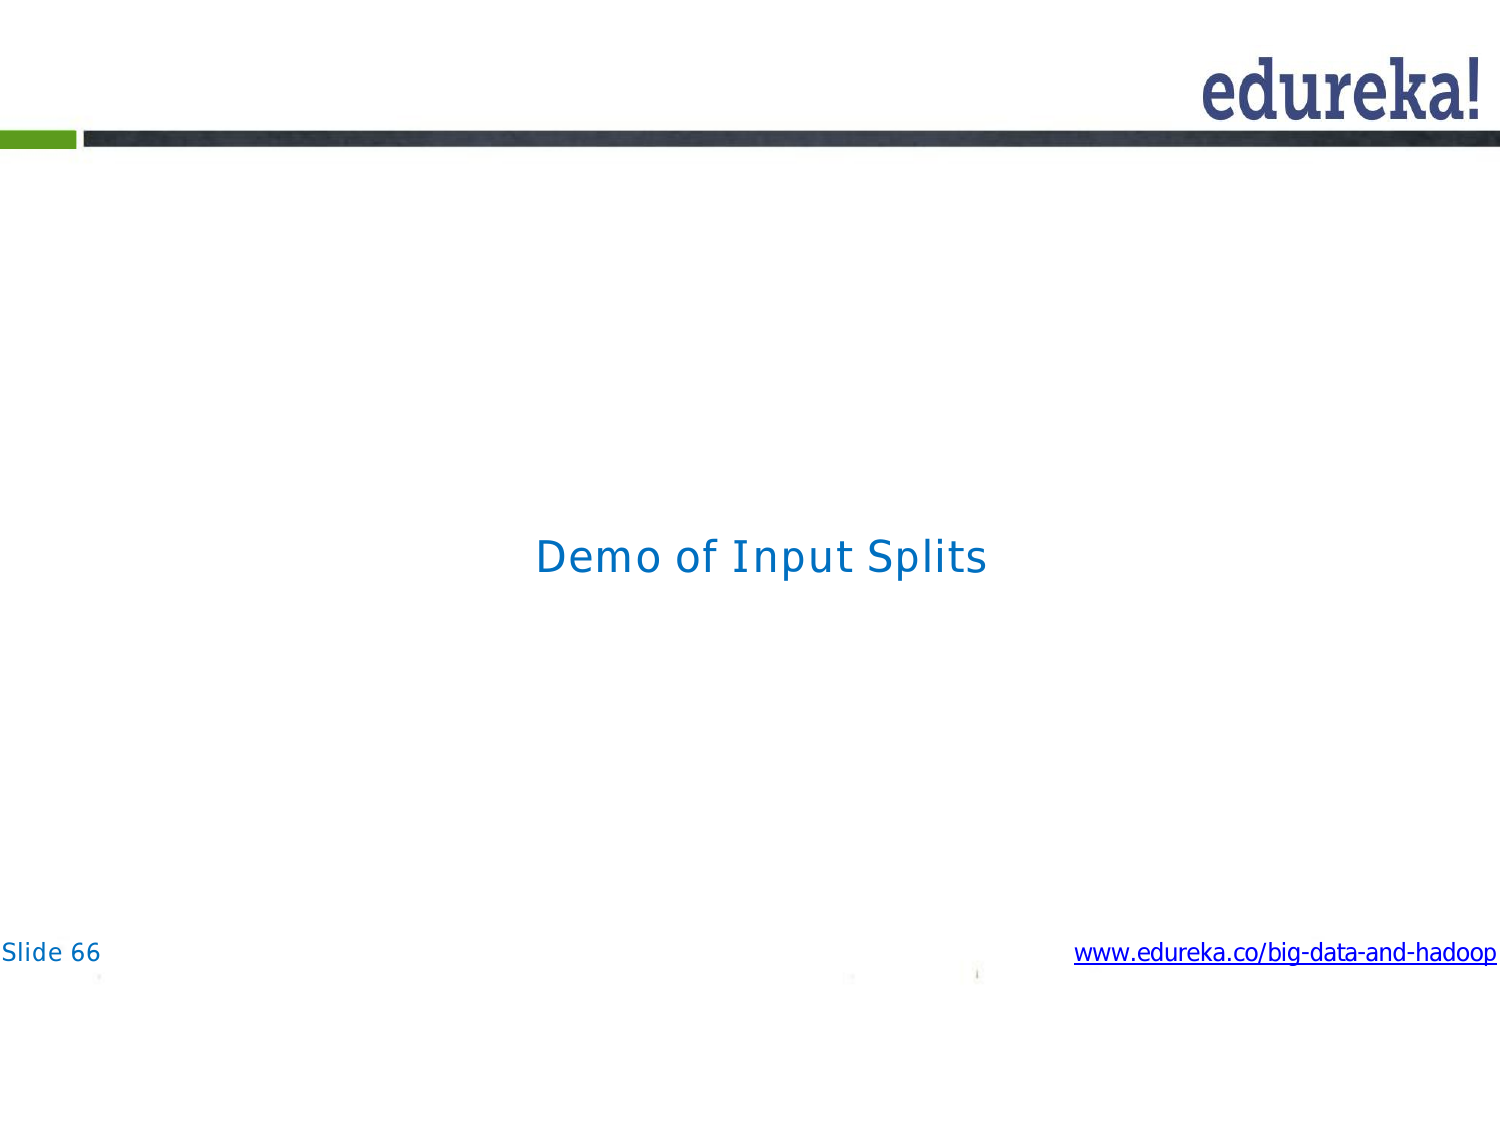

Demo of Input Splits
Slide 66
www.edureka.co/big-data-and-hadoop